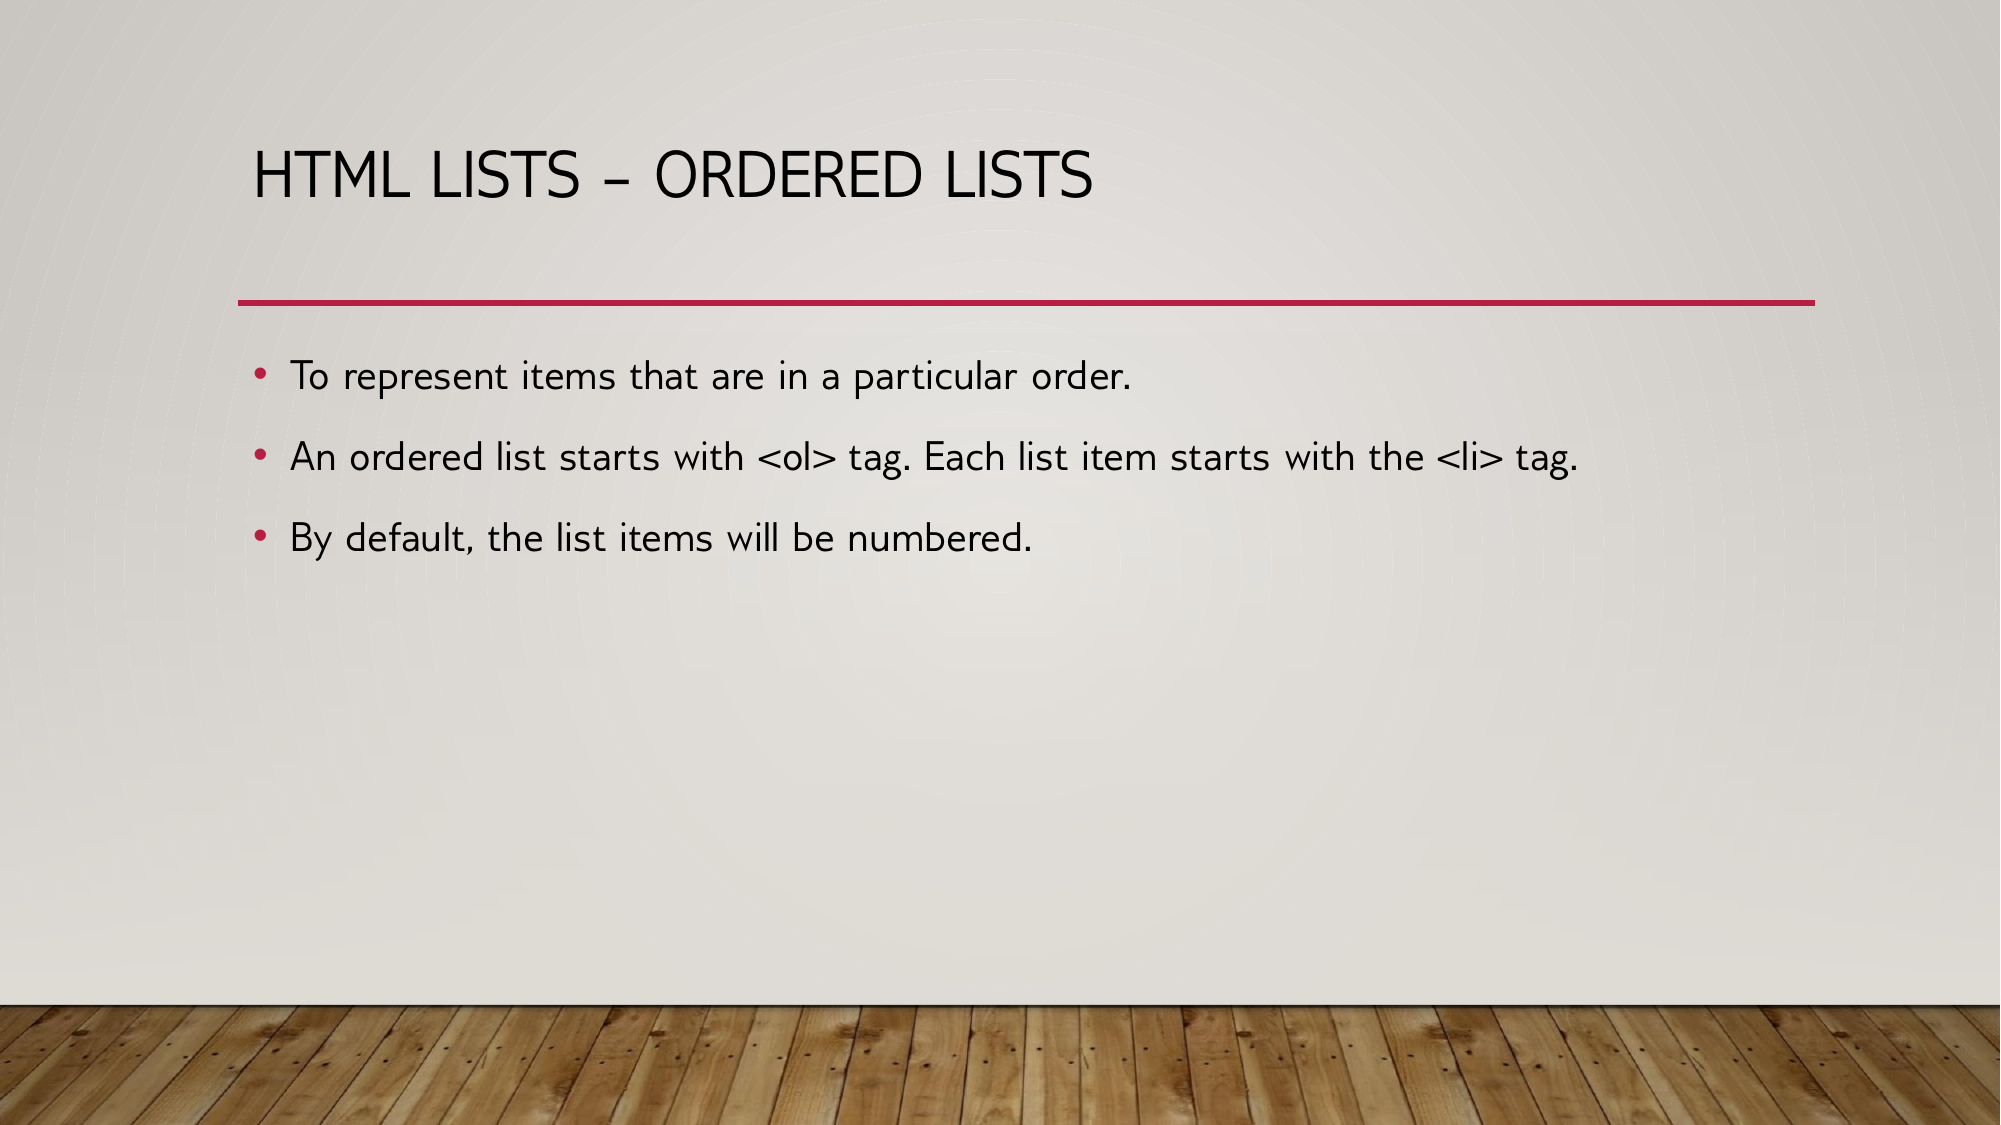

# HTML LISTS – ORDERED LISTS
To represent items that are in a particular order.
An ordered list starts with <ol> tag. Each list item starts with the <li> tag.
By default, the list items will be numbered.